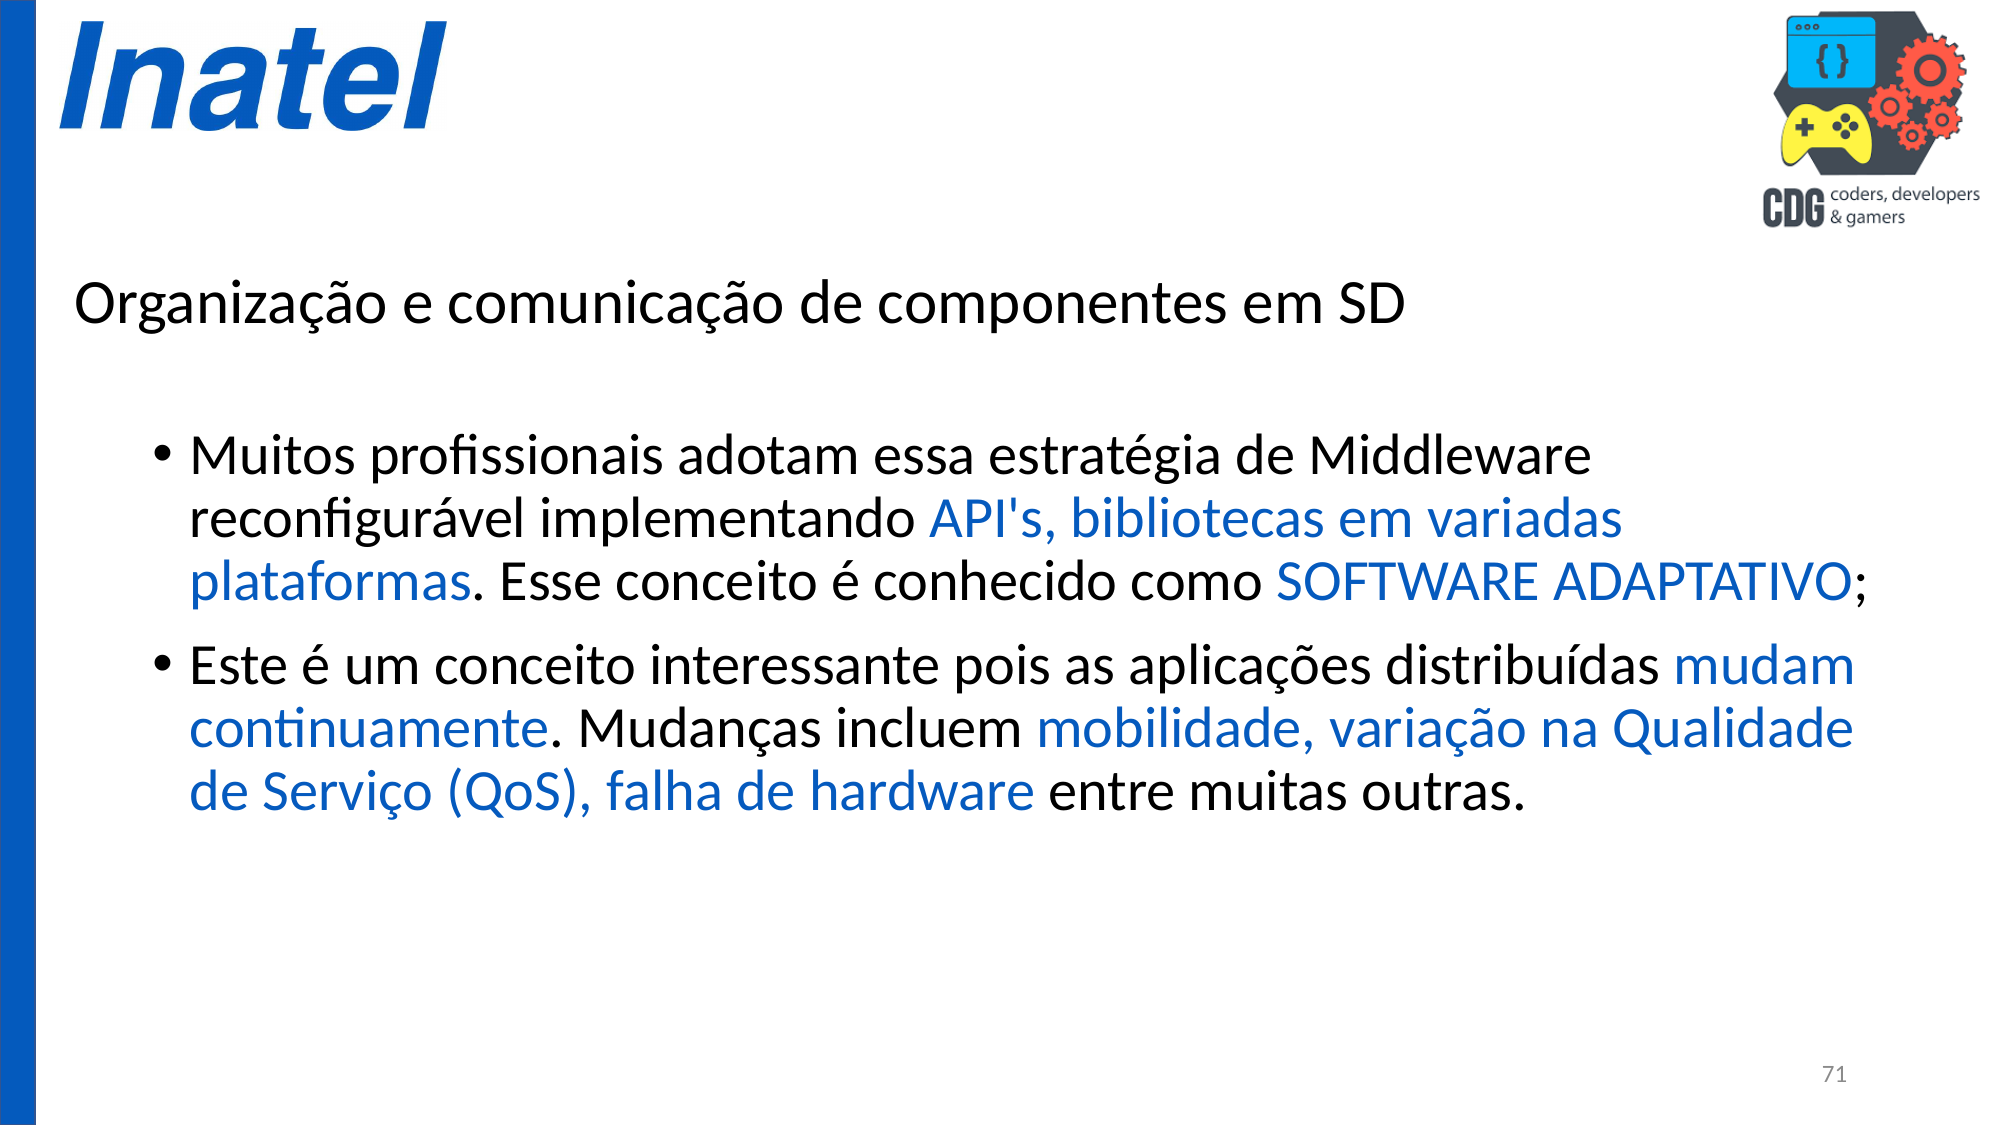

# Organização e comunicação de componentes em SD
Muitos profissionais adotam essa estratégia de Middleware reconfigurável implementando API's, bibliotecas em variadas plataformas. Esse conceito é conhecido como SOFTWARE ADAPTATIVO;
Este é um conceito interessante pois as aplicações distribuídas mudam continuamente. Mudanças incluem mobilidade, variação na Qualidade de Serviço (QoS), falha de hardware entre muitas outras.
71